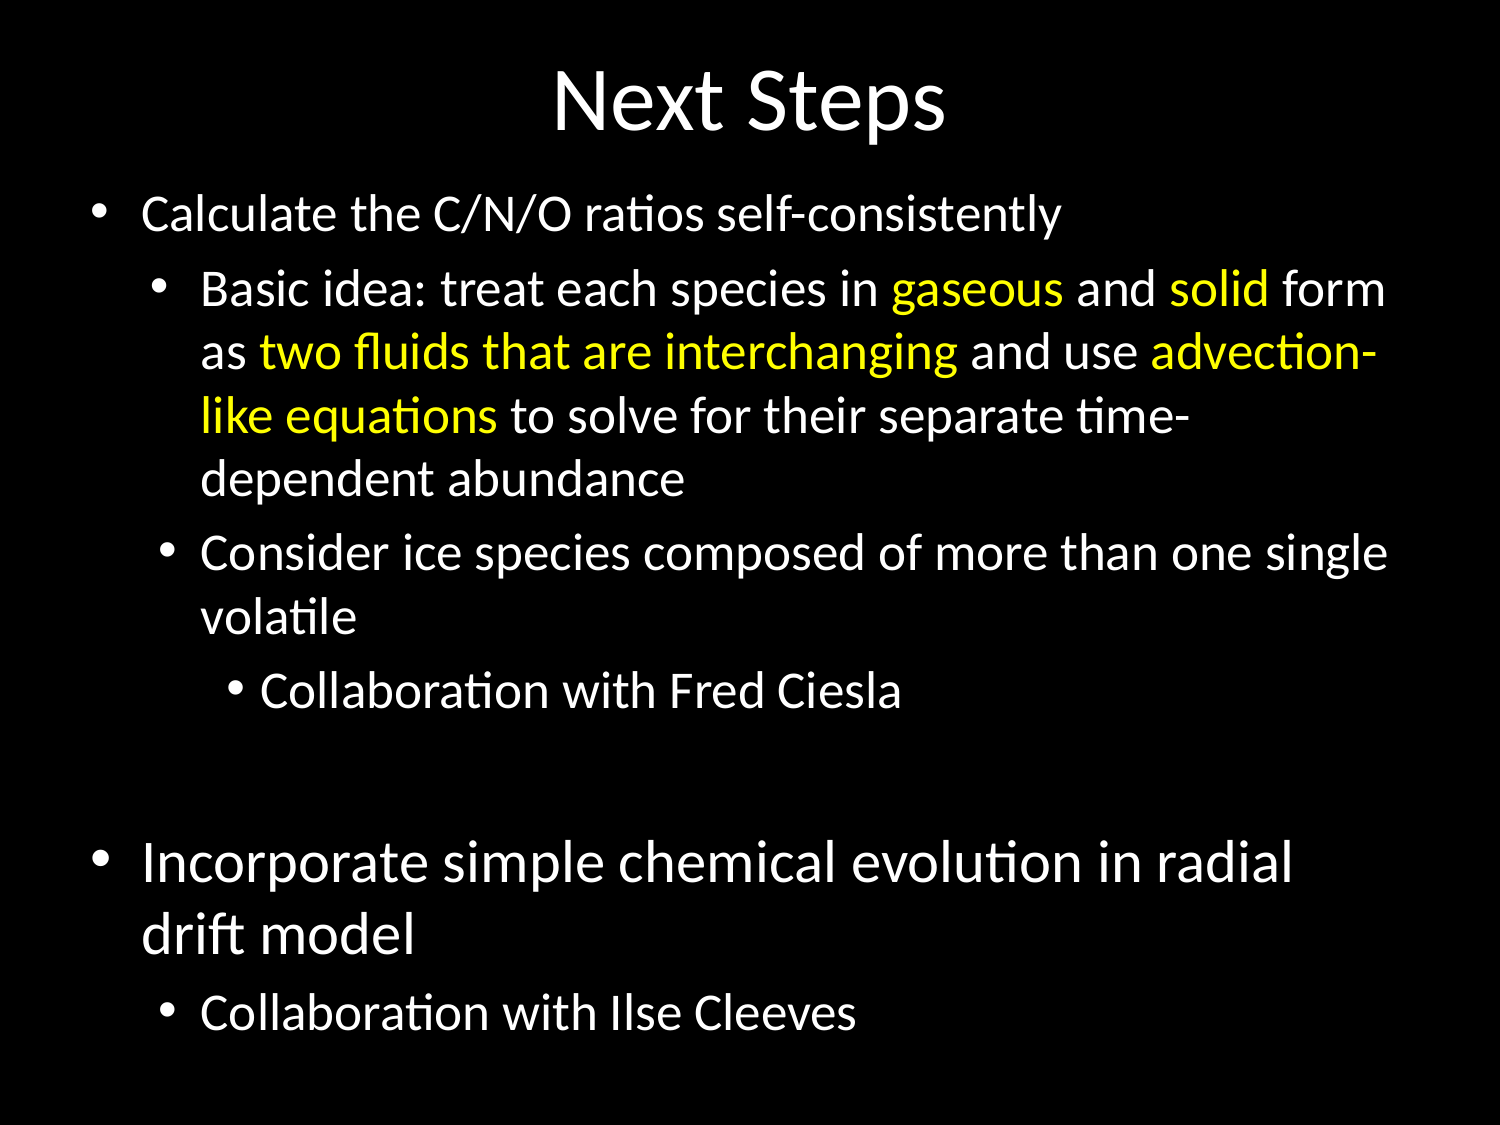

# Next Steps
Calculate the C/N/O ratios self-consistently
Basic idea: treat each species in gaseous and solid form as two fluids that are interchanging and use advection-like equations to solve for their separate time-dependent abundance
Consider ice species composed of more than one single volatile
Collaboration with Fred Ciesla

Incorporate simple chemical evolution in radial drift model
Collaboration with Ilse Cleeves